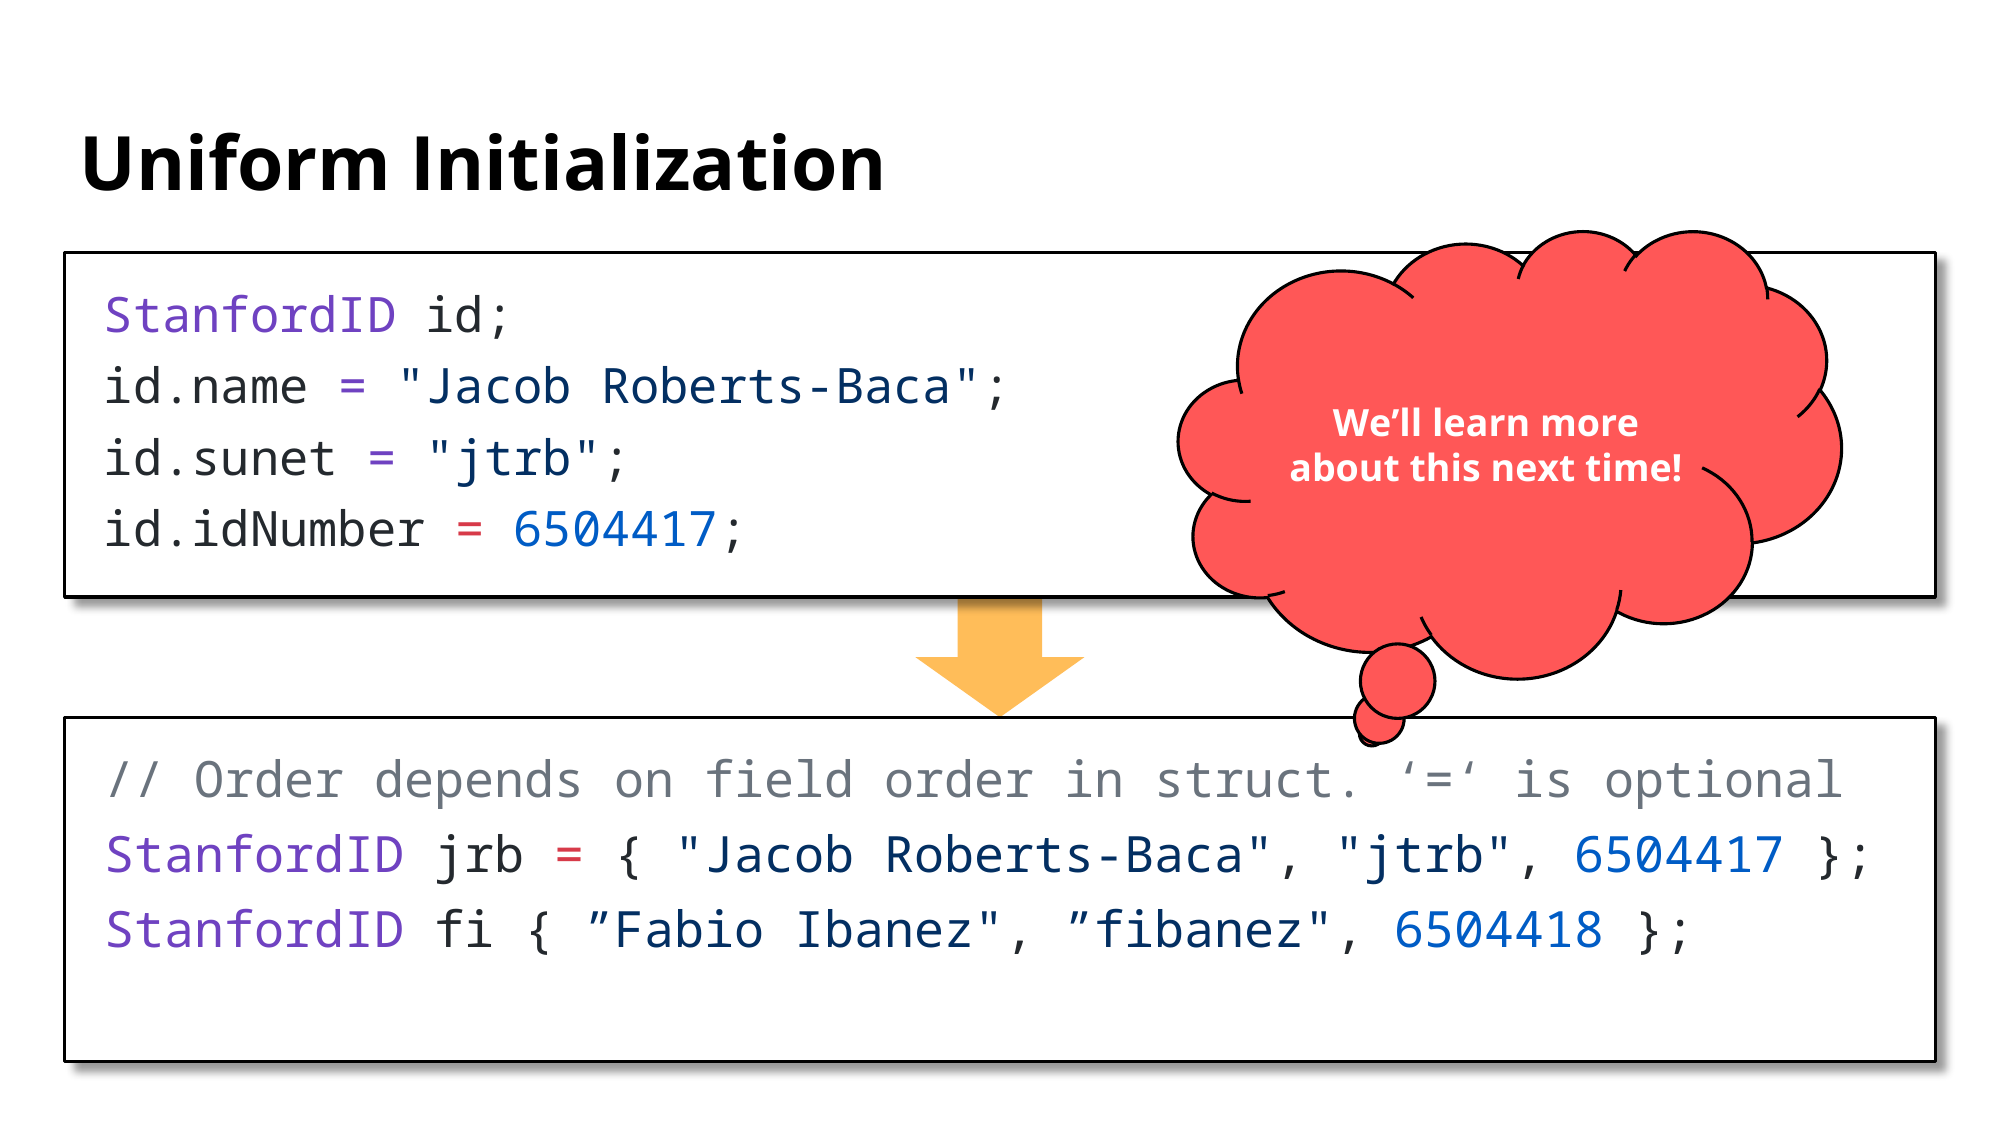

# Uniform Initialization
We’ll learn more about this next time!
StanfordID id;
id.name = "Jacob Roberts-Baca";
id.sunet = "jtrb";
id.idNumber = 6504417;

// Order depends on field order in struct. ‘=‘ is optional
StanfordID jrb = { "Jacob Roberts-Baca", "jtrb", 6504417 };
StanfordID fi { ”Fabio Ibanez", ”fibanez", 6504418 };